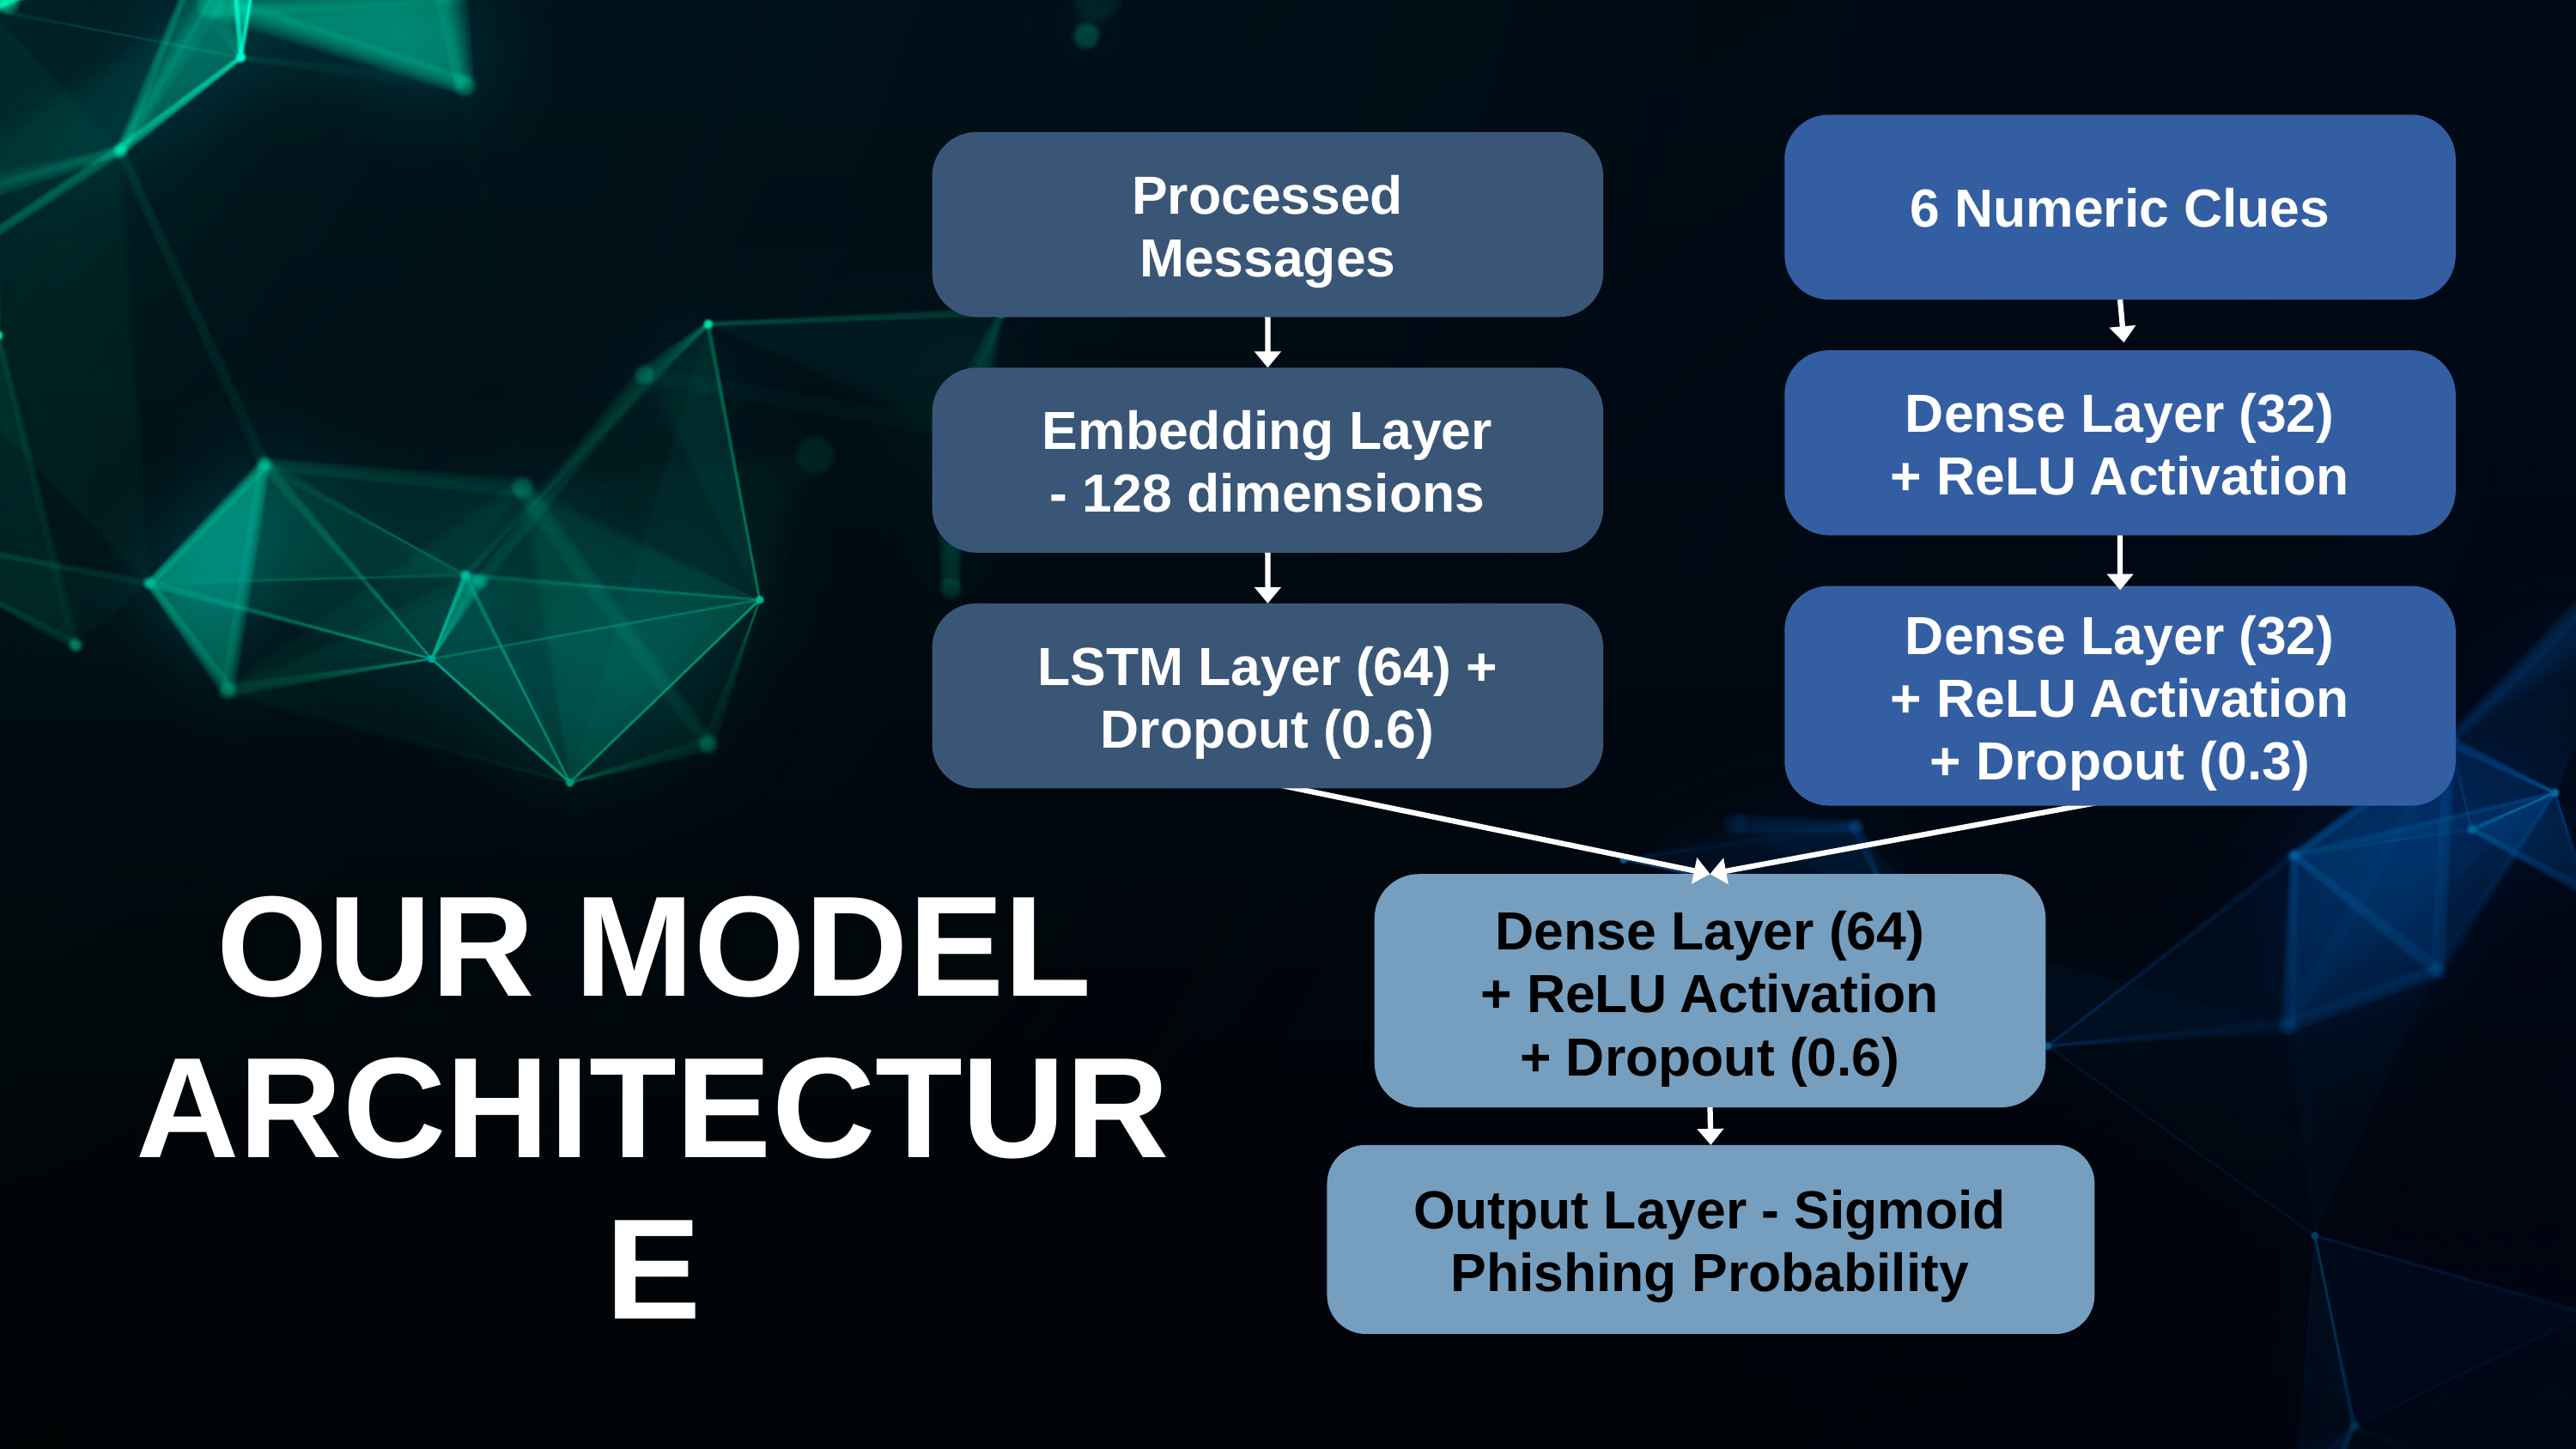

Processed Messages
6 Numeric Clues

Dense Layer (32) + ReLU Activation
Embedding Layer - 128 dimensions

Dense Layer (32) + ReLU Activation + Dropout (0.3)

LSTM Layer (64) + Dropout (0.6)

OUR MODEL ARCHITECTURE

Dense Layer (64) + ReLU Activation + Dropout (0.6)

Output Layer - Sigmoid
Phishing Probability